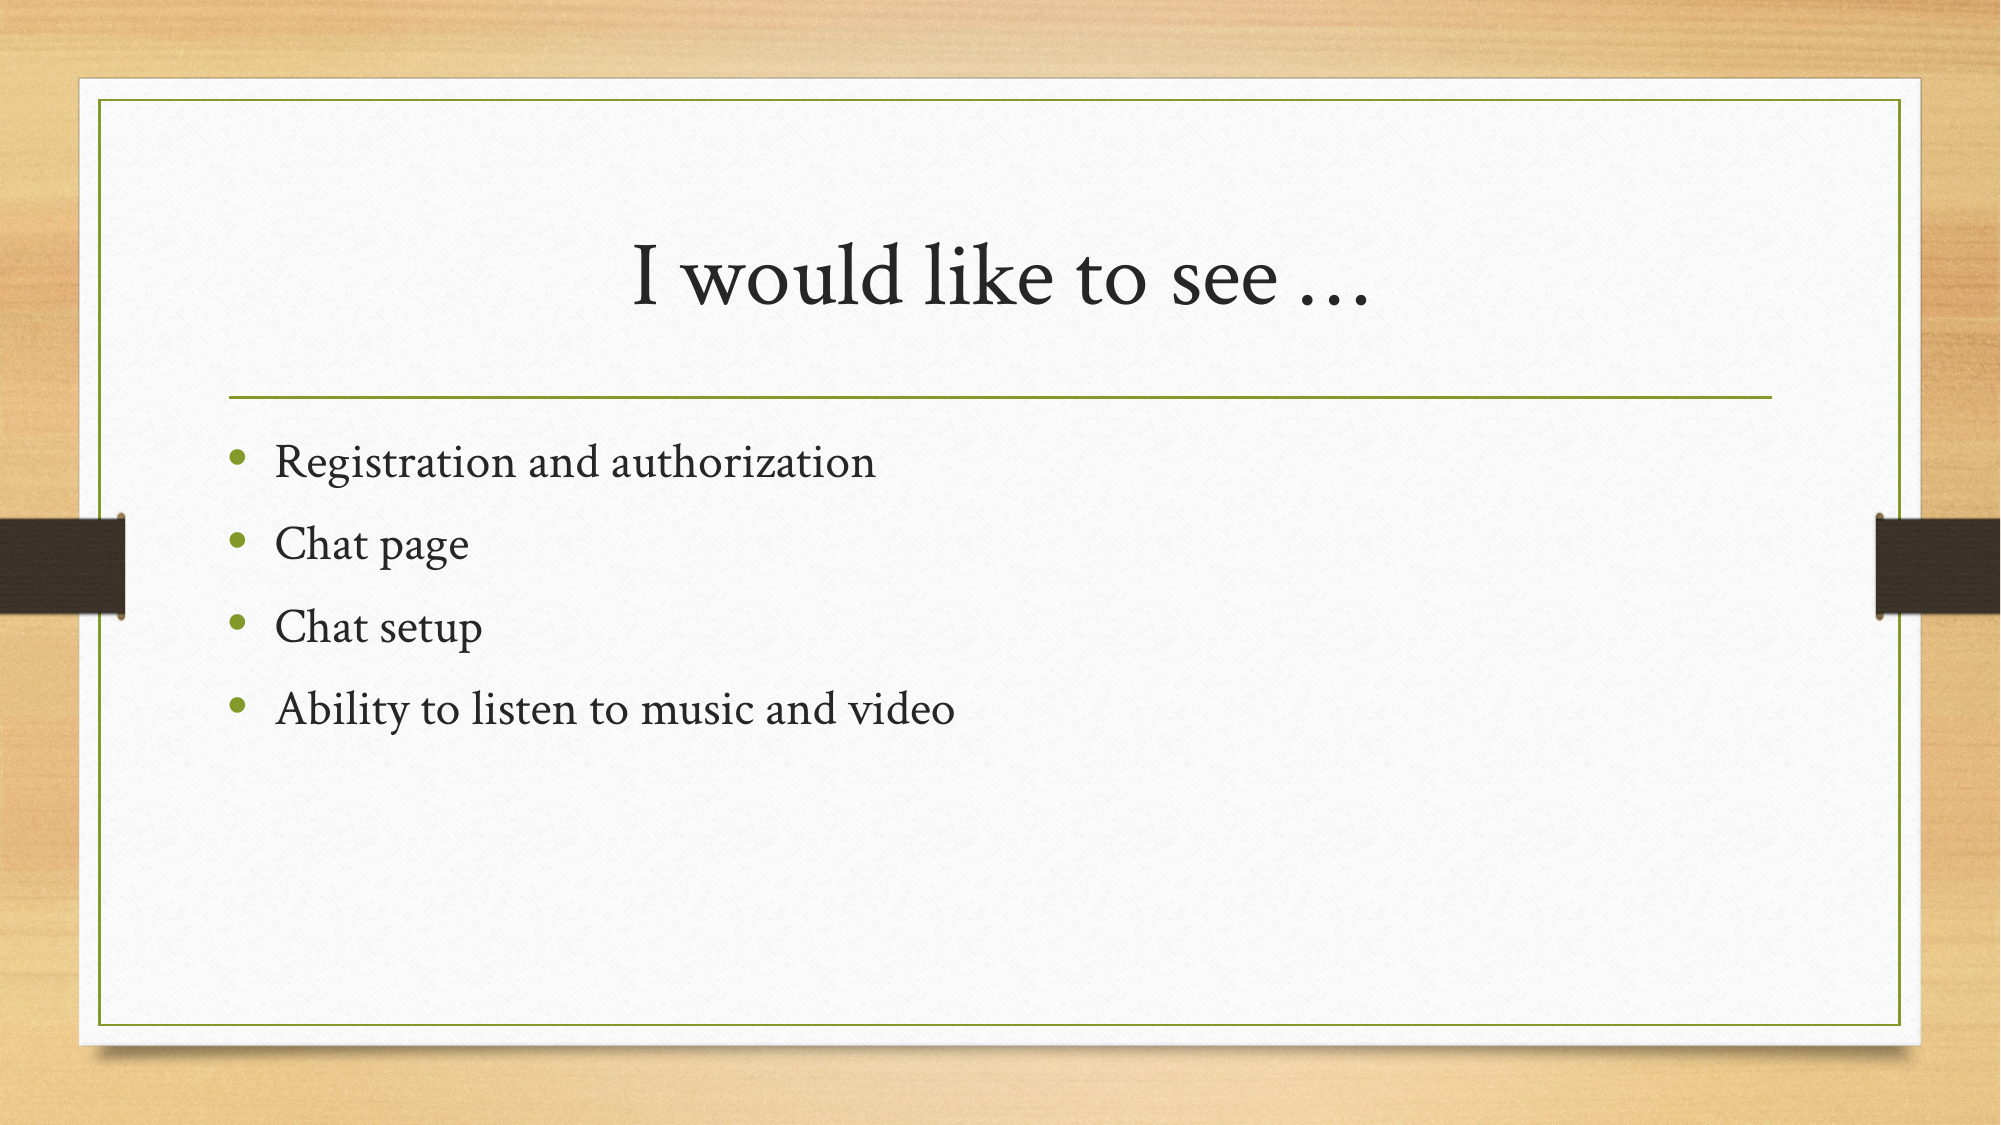

# I would like to see …
Registration and authorization
Chat page
Chat setup
Ability to listen to music and video